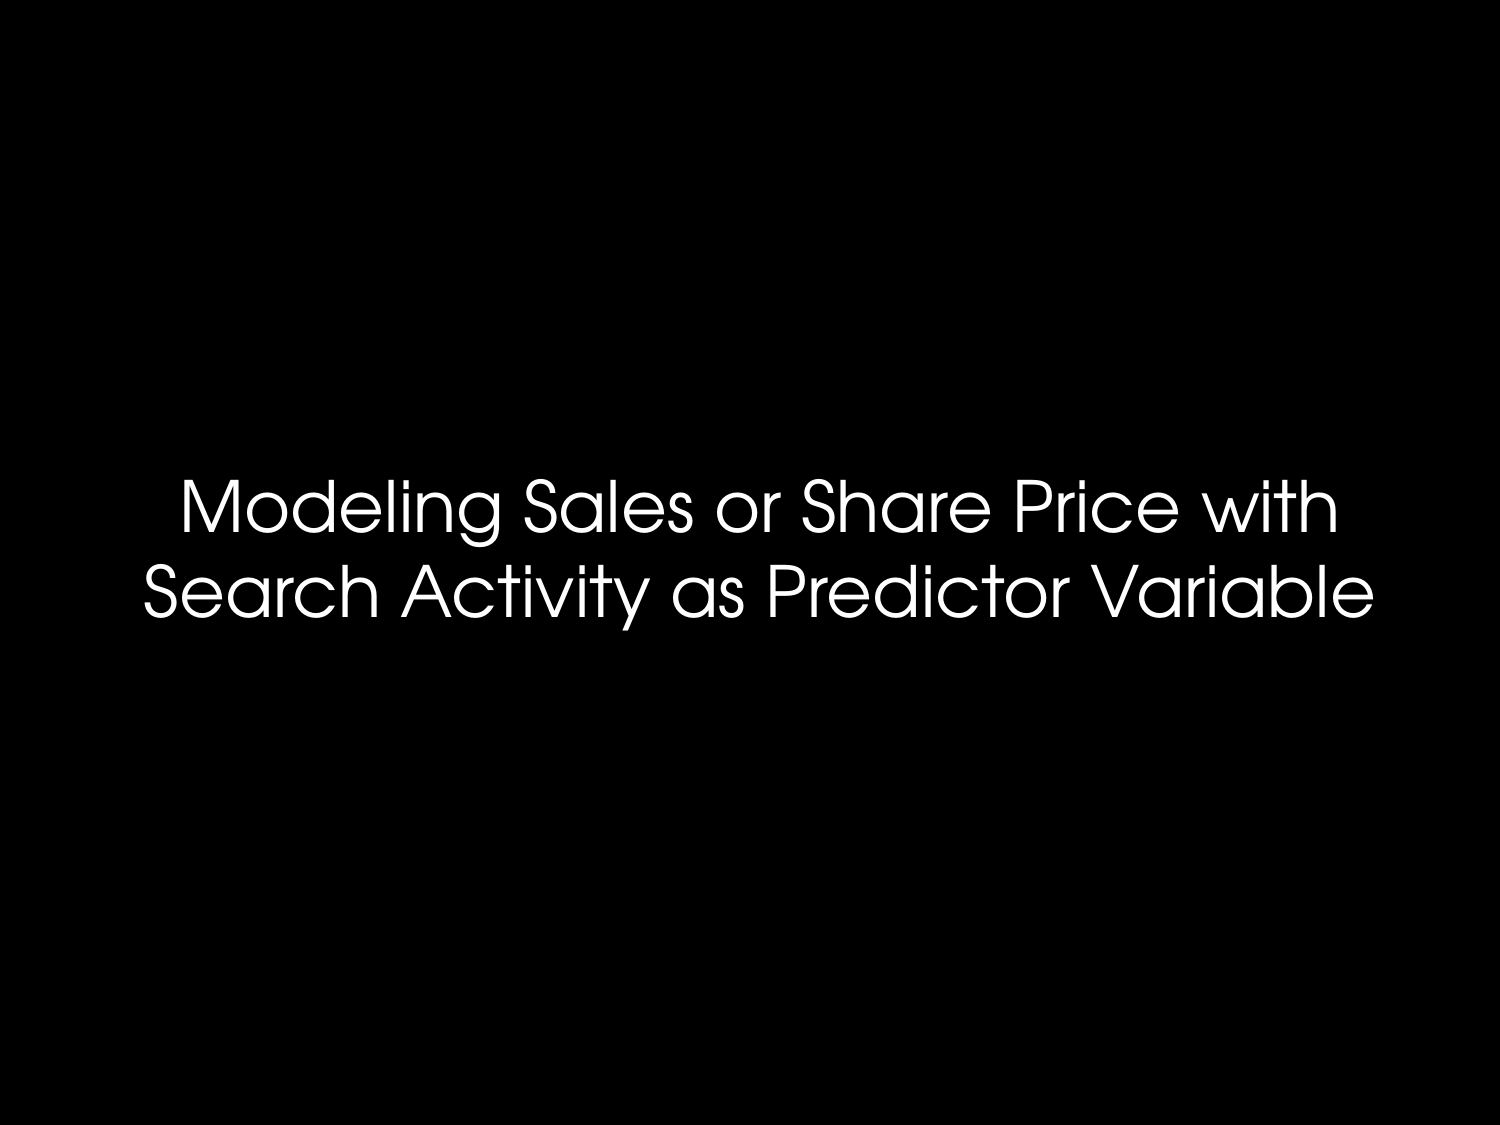

# Modeling Sales or Share Price with Search Activity as Predictor Variable